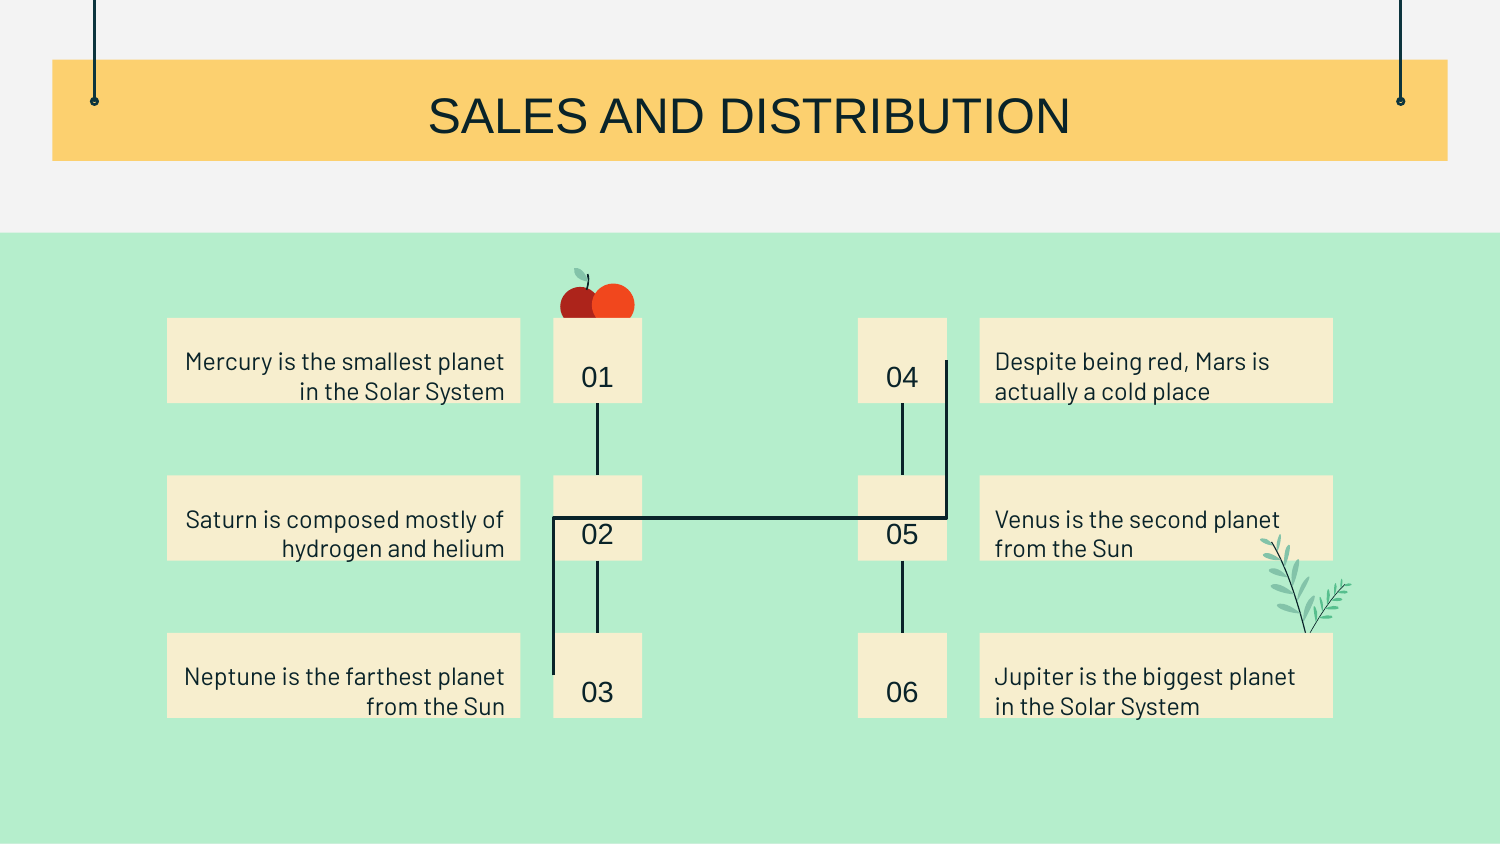

# SALES AND DISTRIBUTION

01
04
Mercury is the smallest planet in the Solar System
Despite being red, Mars is actually a cold place
Saturn is composed mostly of hydrogen and helium
02
05
Venus is the second planet from the Sun

Jupiter is the biggest planet in the Solar System
Neptune is the farthest planet from the Sun
03
06